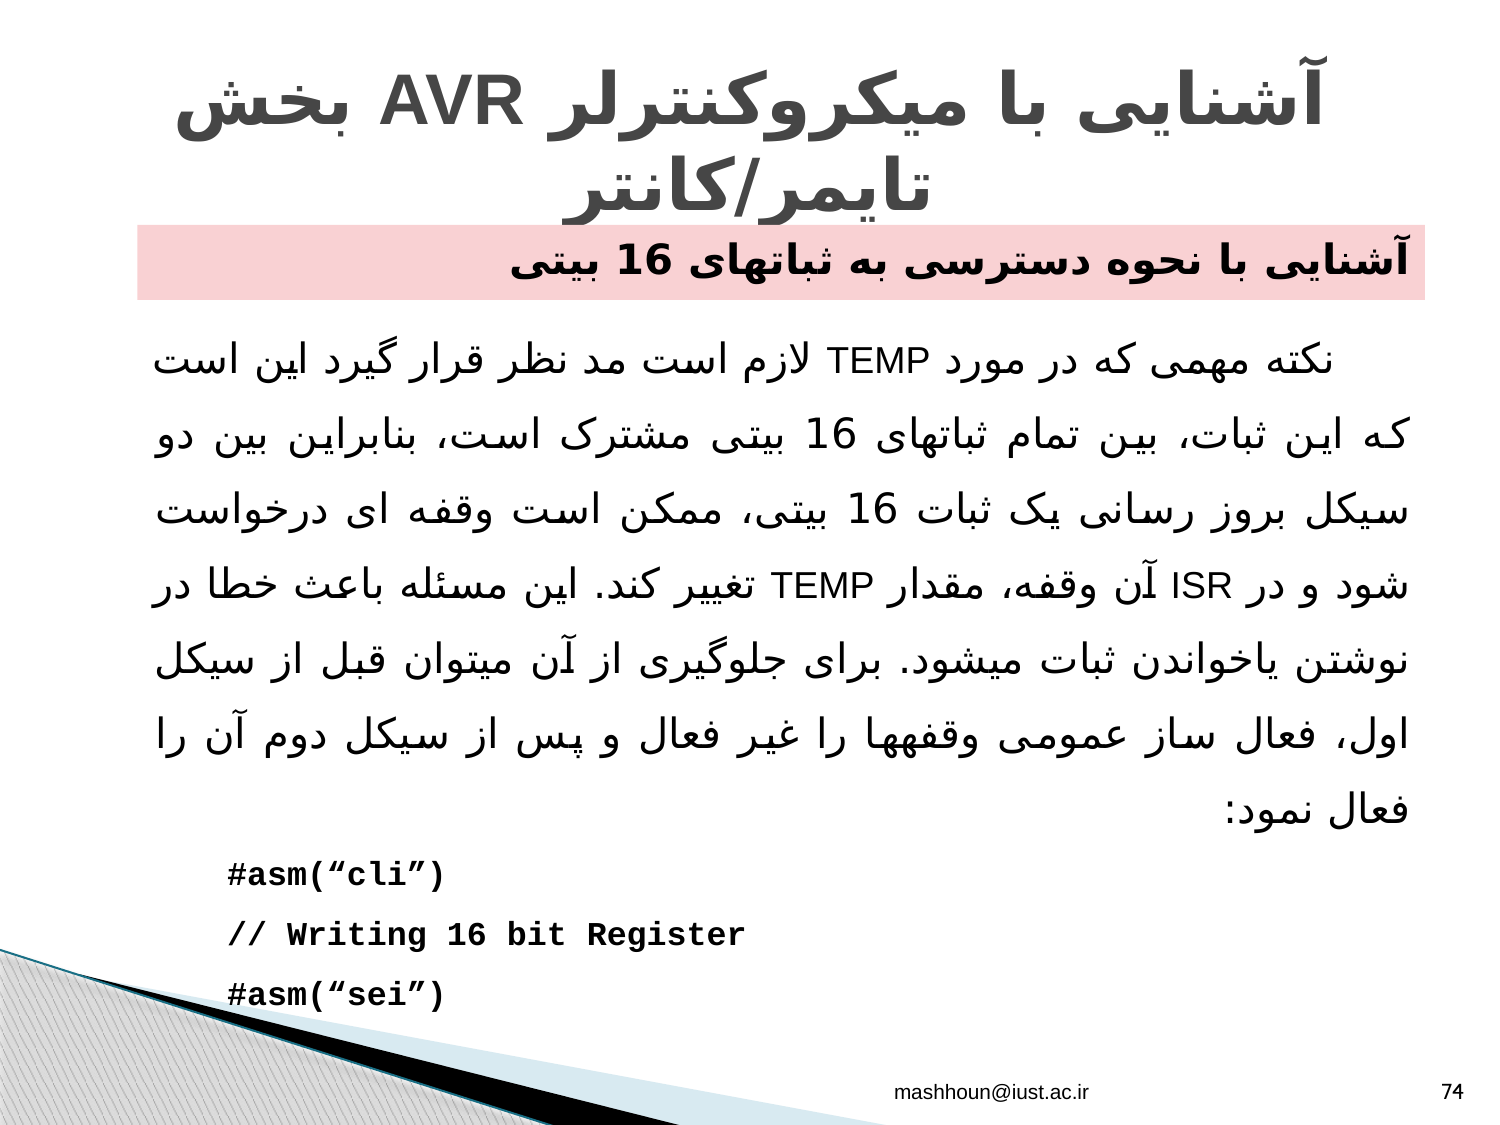

# آشنایی با میکروکنترلر AVR بخش تایمر/کانتر
آشنایی با نحوه دسترسی به ثباتهای 16 بیتی
نکته مهمی که در مورد TEMP لازم است مد نظر قرار گیرد این است که این ثبات، بین تمام ثباتهای 16 بیتی مشترک است، بنابراین بین دو سیکل بروز رسانی یک ثبات 16 بیتی، ممکن است وقفه ای درخواست شود و در ISR آن وقفه، مقدار TEMP تغییر کند. این مسئله باعث خطا در نوشتن یاخواندن ثبات میشود. برای جلوگیری از آن میتوان قبل از سیکل اول، فعال ساز عمومی وقفه﻿ها را غیر فعال و پس از سیکل دوم آن را فعال نمود:
#asm(“cli”)
// Writing 16 bit Register
#asm(“sei”)
mashhoun@iust.ac.ir
74